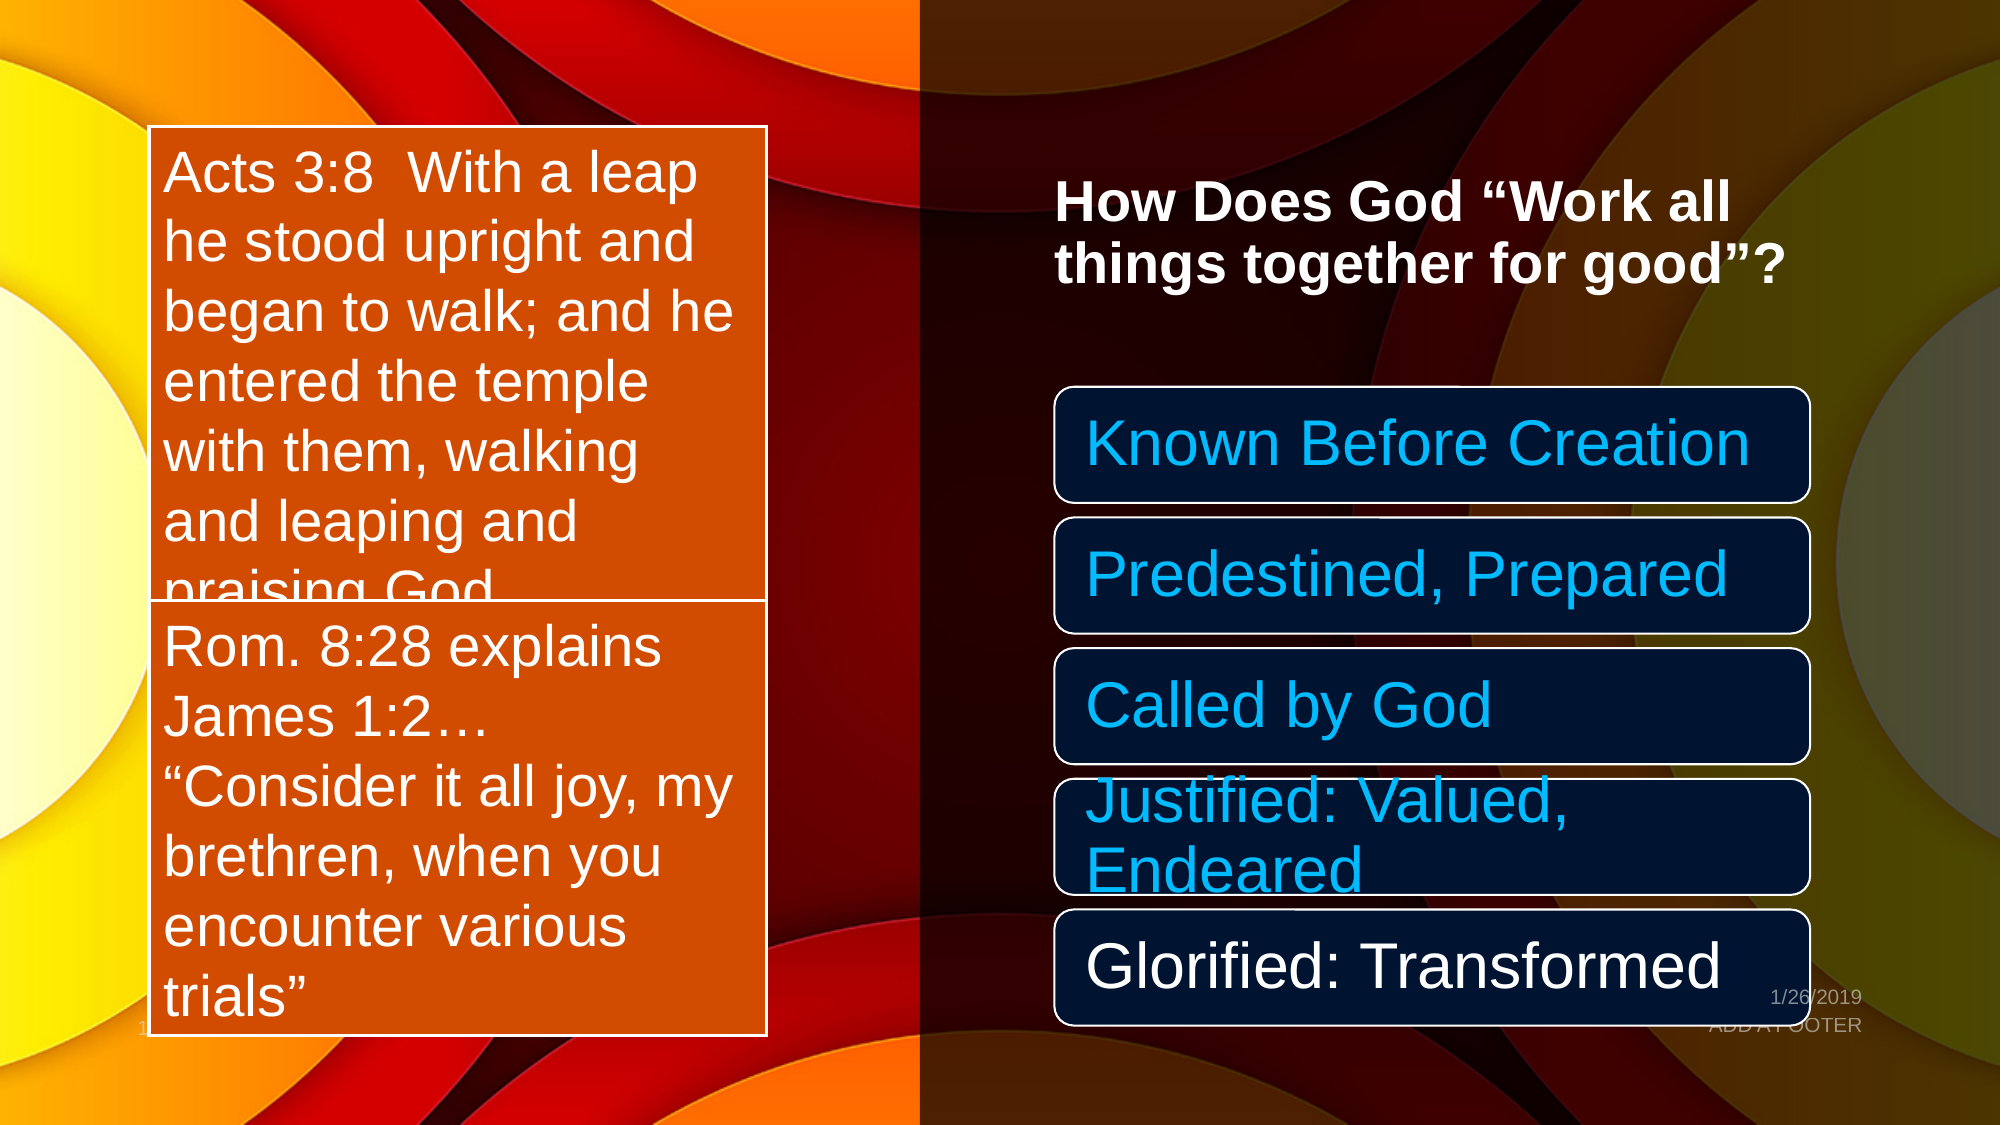

# How Does God “Work all things together for good”?
Acts 3:8  With a leap he stood upright and began to walk; and he entered the temple with them, walking and leaping and praising God.
Known Before Creation
Predestined, Prepared
Called by God
Justified: Valued, Endeared
Glorified: Transformed
Rom. 8:28 explains James 1:2…
“Consider it all joy, my brethren, when you encounter various trials”
1/26/2019
17
ADD A FOOTER